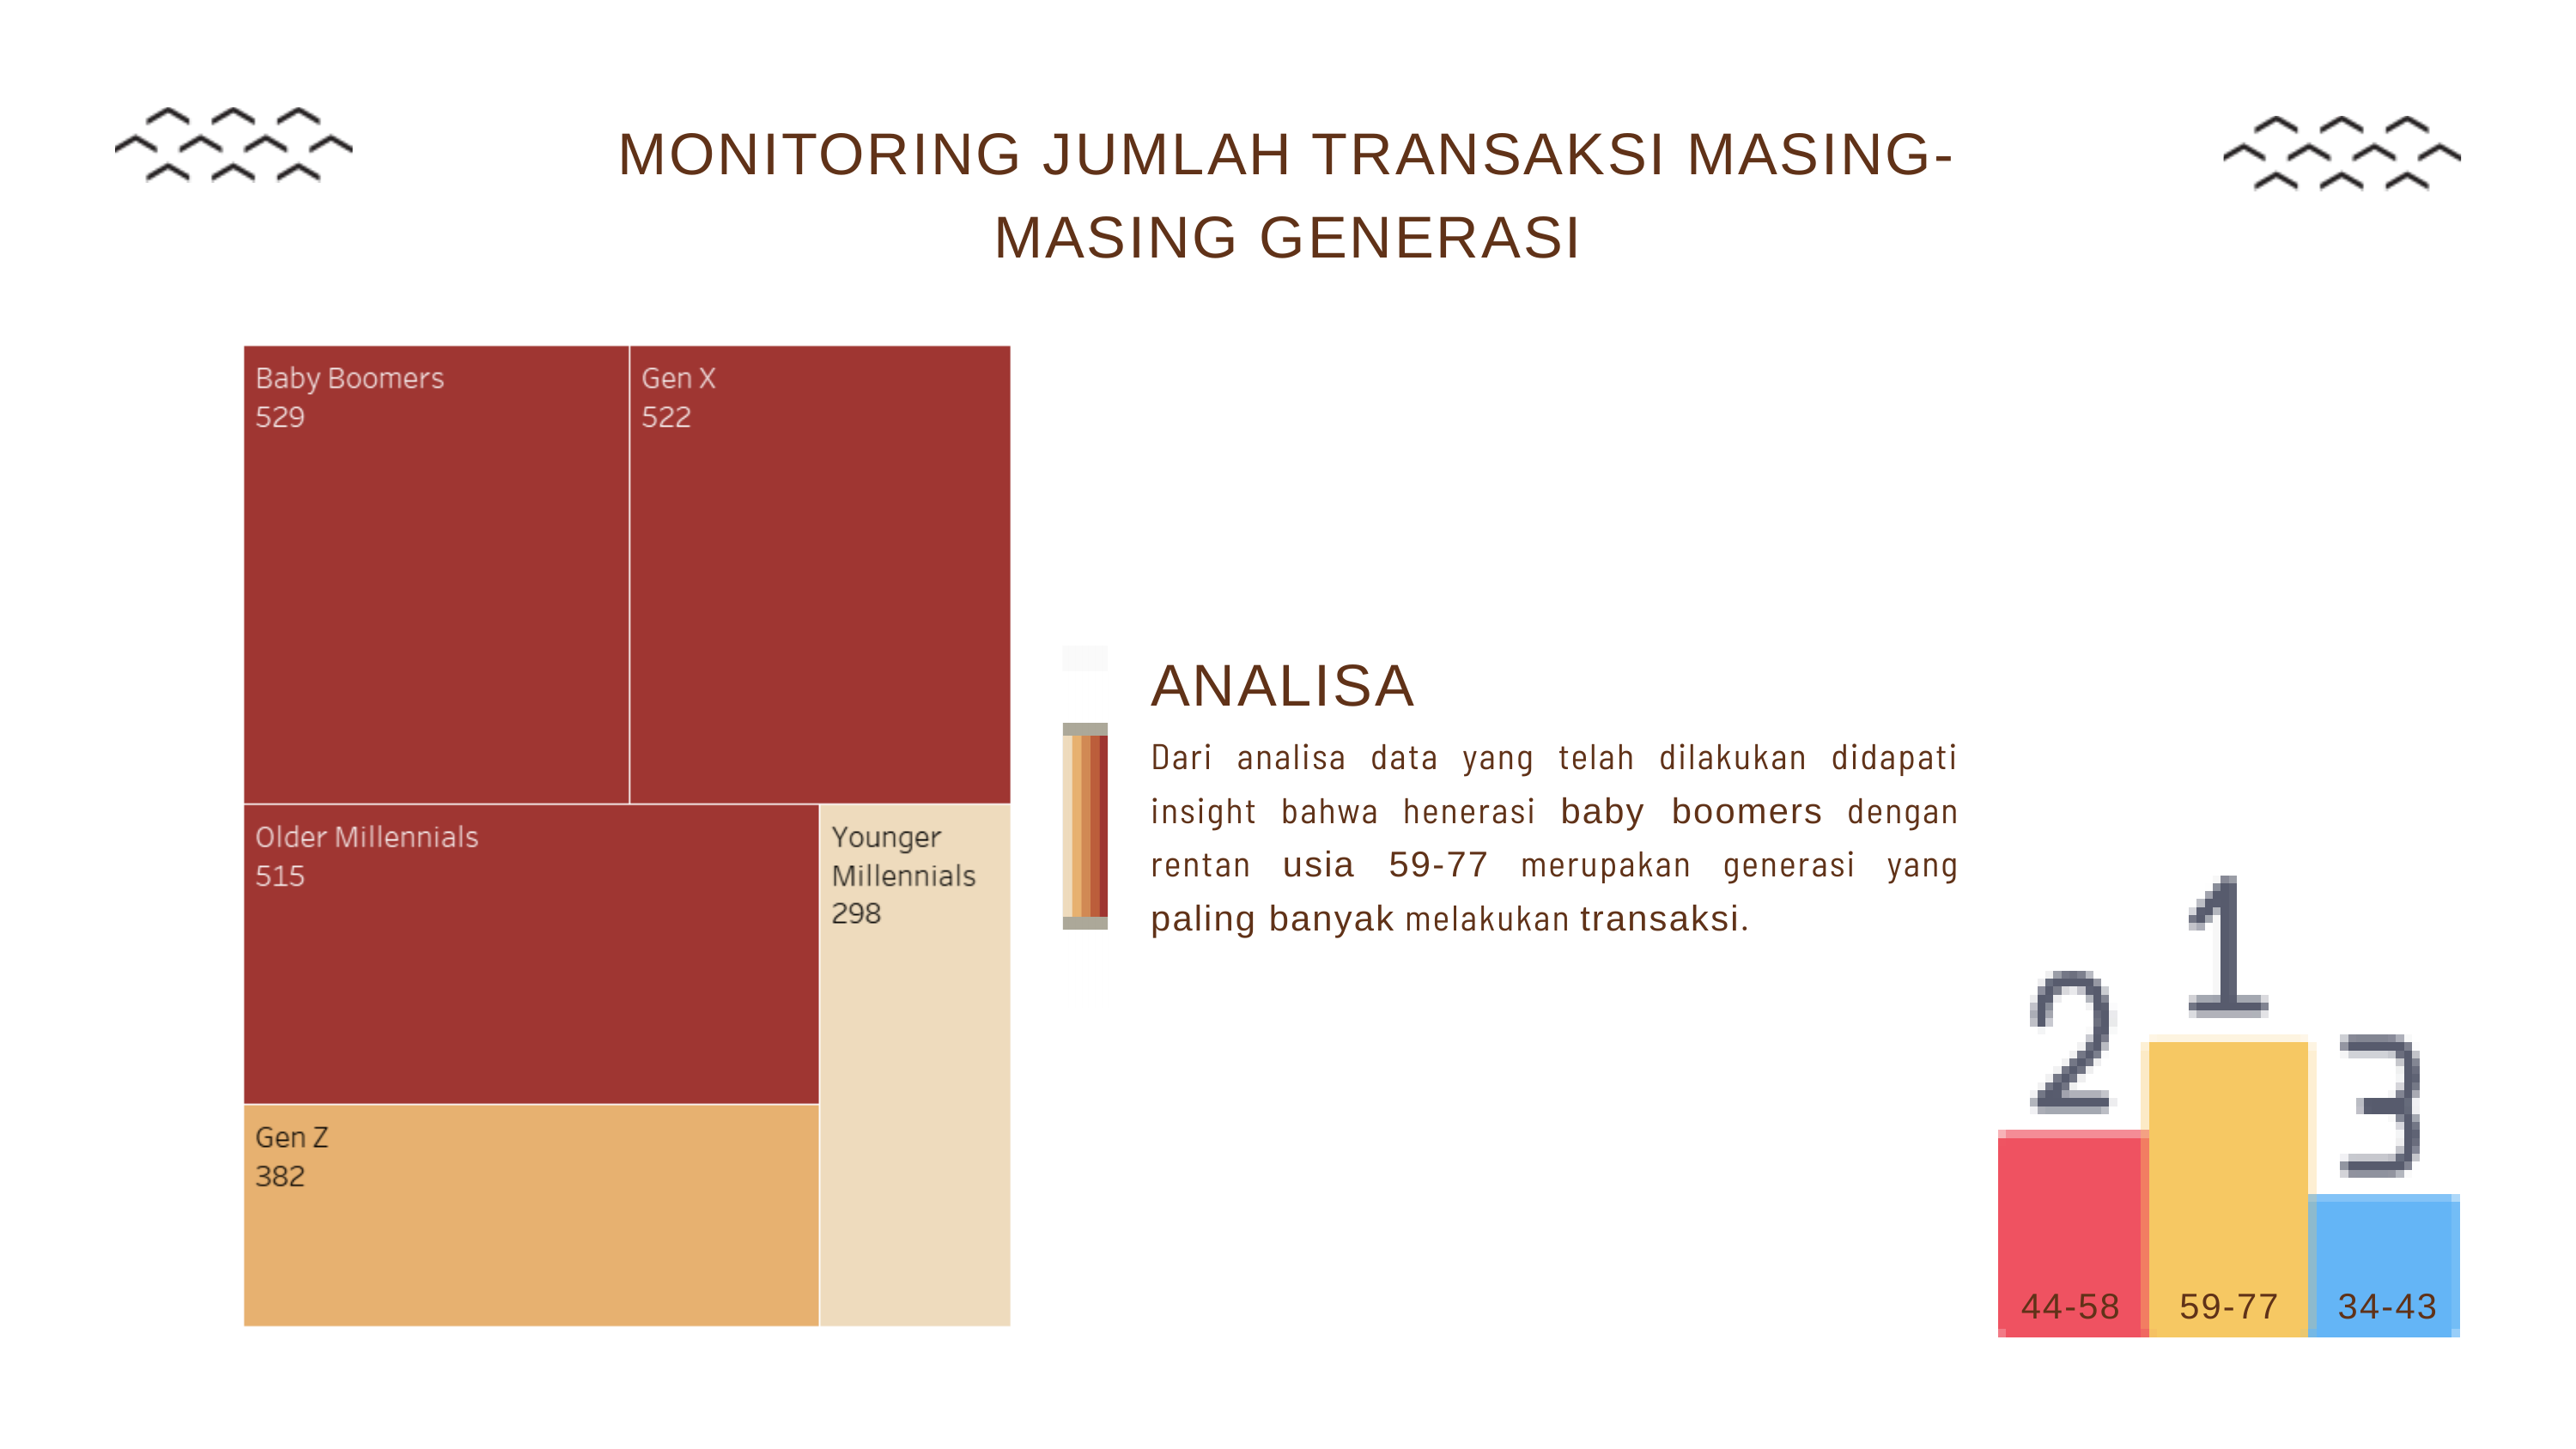

MONITORING JUMLAH TRANSAKSI MASING-MASING GENERASI

ANALISA
Dari analisa data yang telah dilakukan didapati insight bahwa henerasi baby boomers dengan rentan usia 59-77 merupakan generasi yang paling banyak melakukan transaksi.

44-58
59-77
34-43